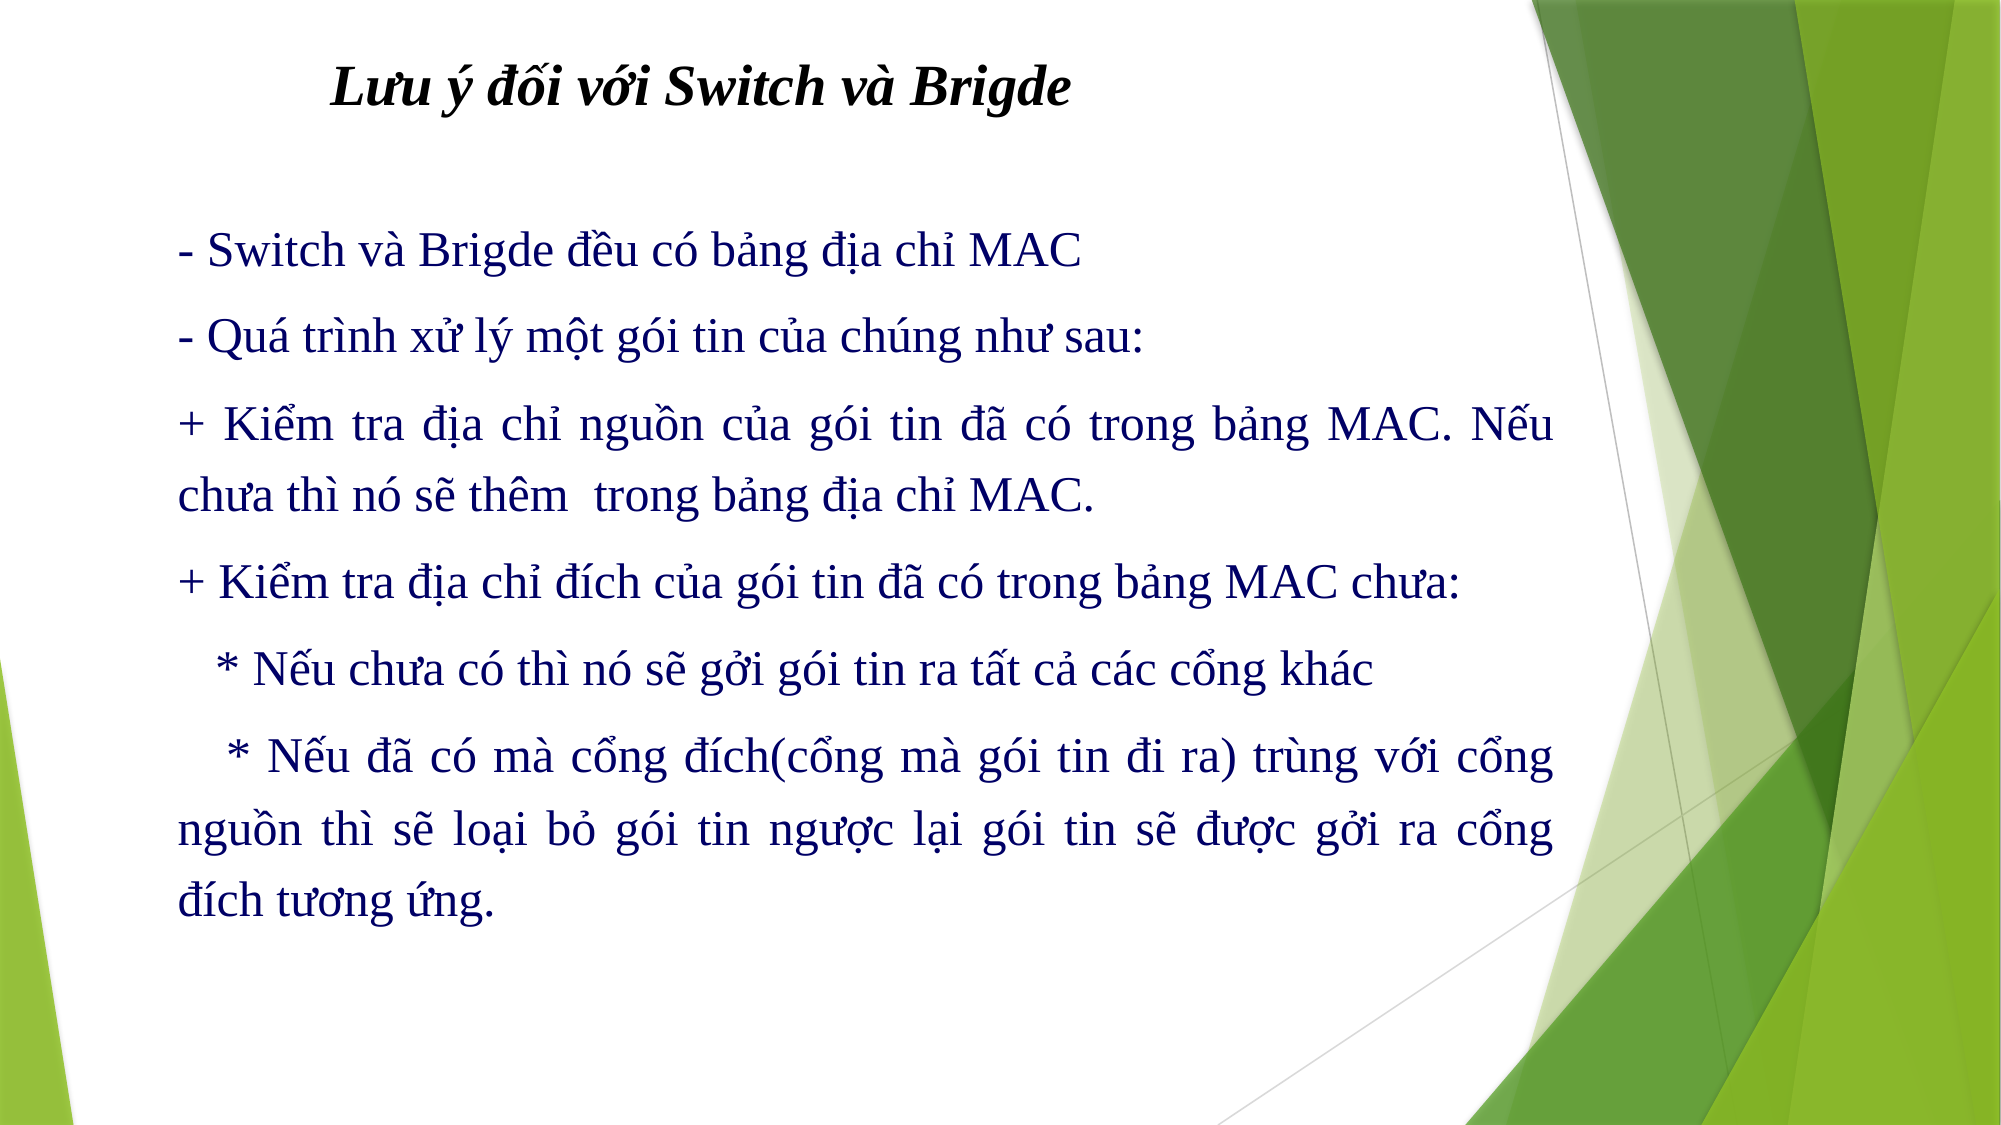

Lưu ý đối với Switch và Brigde
- Switch và Brigde đều có bảng địa chỉ MAC
- Quá trình xử lý một gói tin của chúng như sau:
+ Kiểm tra địa chỉ nguồn của gói tin đã có trong bảng MAC. Nếu chưa thì nó sẽ thêm  trong bảng địa chỉ MAC.
+ Kiểm tra địa chỉ đích của gói tin đã có trong bảng MAC chưa:
   * Nếu chưa có thì nó sẽ gởi gói tin ra tất cả các cổng khác
   * Nếu đã có mà cổng đích(cổng mà gói tin đi ra) trùng với cổng nguồn thì sẽ loại bỏ gói tin ngược lại gói tin sẽ được gởi ra cổng đích tương ứng.